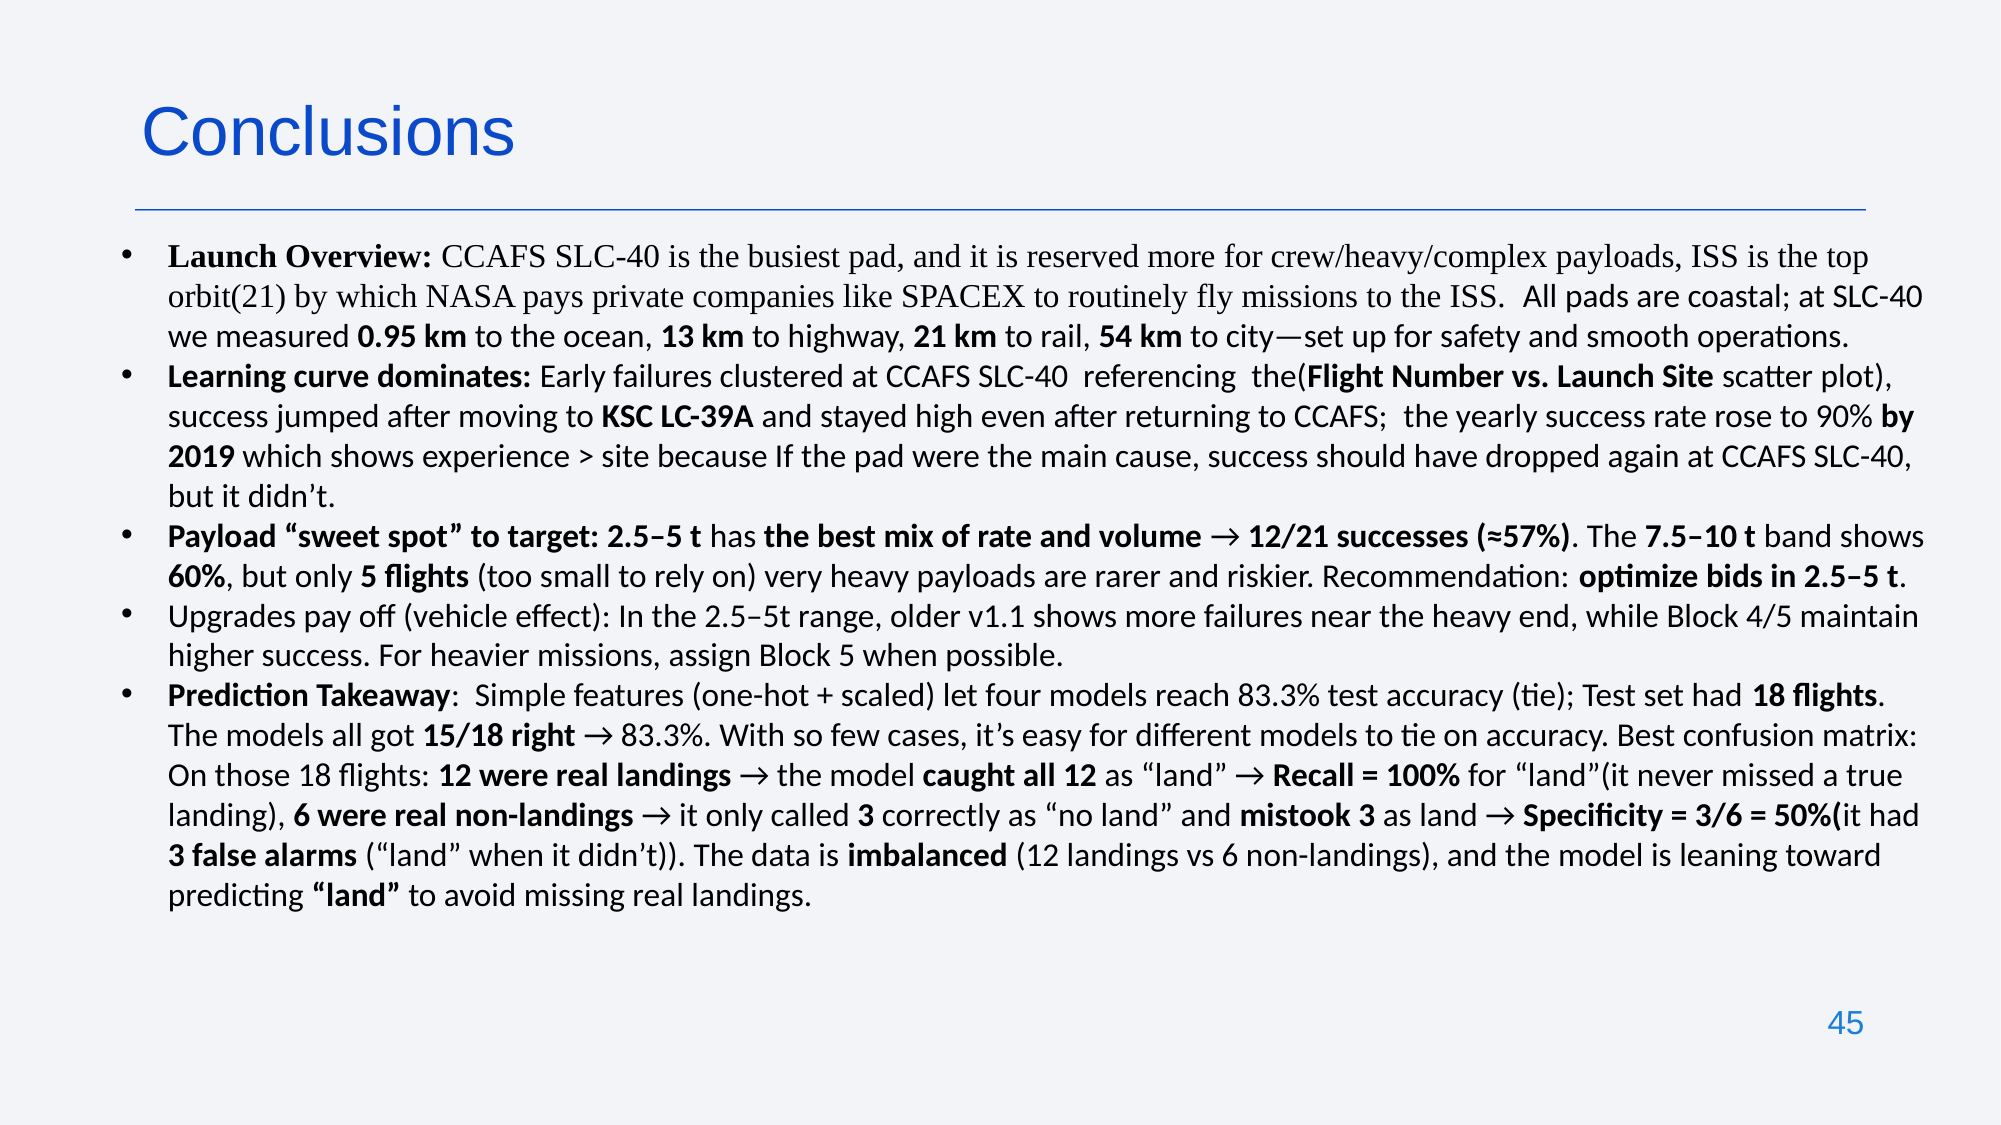

Conclusions
Launch Overview: CCAFS SLC-40 is the busiest pad, and it is reserved more for crew/heavy/complex payloads, ISS is the top orbit(21) by which NASA pays private companies like SPACEX to routinely fly missions to the ISS.  All pads are coastal; at SLC-40 we measured 0.95 km to the ocean, 13 km to highway, 21 km to rail, 54 km to city—set up for safety and smooth operations.
Learning curve dominates: Early failures clustered at CCAFS SLC-40  referencing  the(Flight Number vs. Launch Site scatter plot), success jumped after moving to KSC LC-39A and stayed high even after returning to CCAFS;  the yearly success rate rose to 90% by 2019 which shows experience > site because If the pad were the main cause, success should have dropped again at CCAFS SLC-40, but it didn’t.
Payload “sweet spot” to target: 2.5–5 t has the best mix of rate and volume → 12/21 successes (≈57%). The 7.5–10 t band shows 60%, but only 5 flights (too small to rely on) very heavy payloads are rarer and riskier. Recommendation: optimize bids in 2.5–5 t.
Upgrades pay off (vehicle effect): In the 2.5–5t range, older v1.1 shows more failures near the heavy end, while Block 4/5 maintain higher success. For heavier missions, assign Block 5 when possible.
Prediction Takeaway:  Simple features (one-hot + scaled) let four models reach 83.3% test accuracy (tie); Test set had 18 flights. The models all got 15/18 right → 83.3%. With so few cases, it’s easy for different models to tie on accuracy. Best confusion matrix: On those 18 flights: 12 were real landings → the model caught all 12 as “land” → Recall = 100% for “land”(it never missed a true landing), 6 were real non-landings → it only called 3 correctly as “no land” and mistook 3 as land → Specificity = 3/6 = 50%(it had 3 false alarms (“land” when it didn’t)). The data is imbalanced (12 landings vs 6 non-landings), and the model is leaning toward predicting “land” to avoid missing real landings.

45